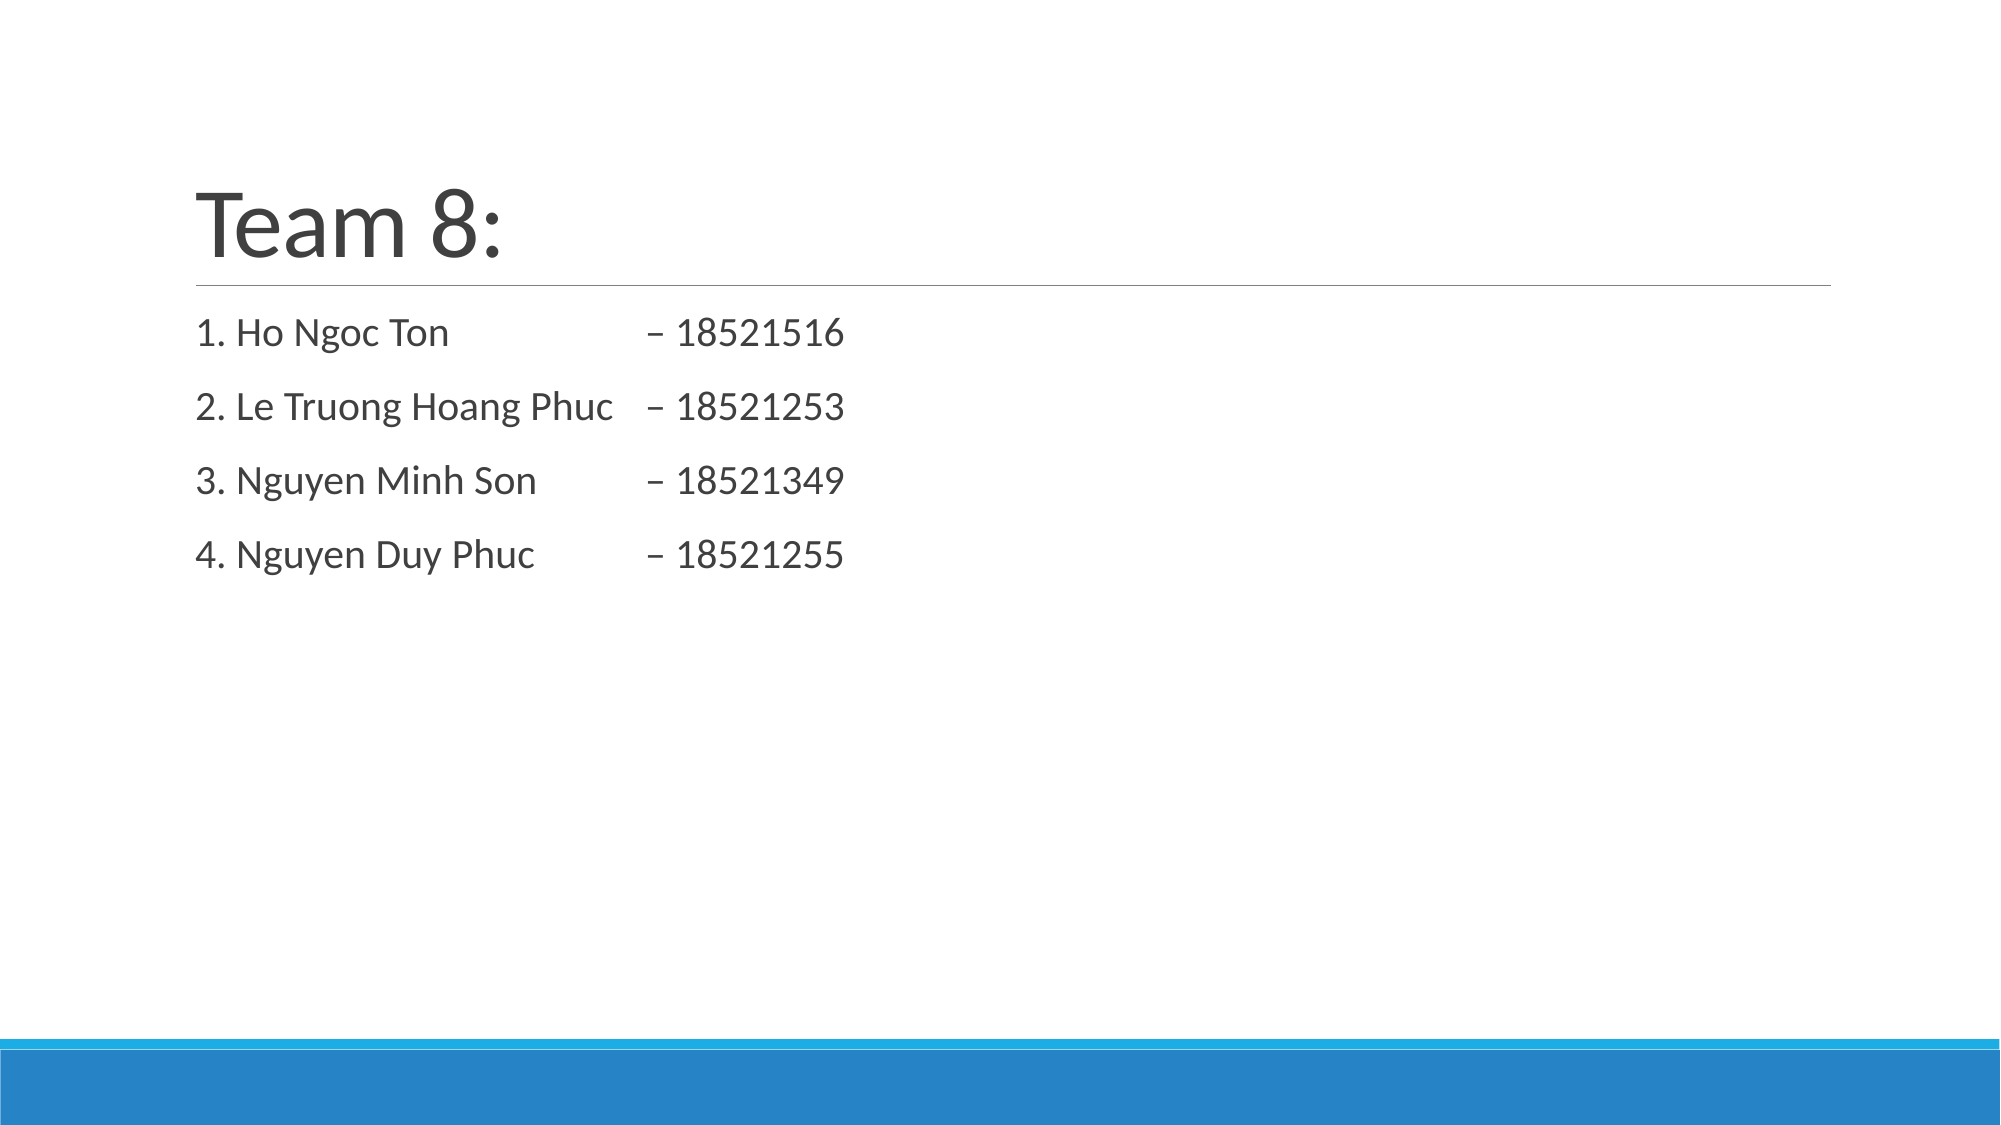

# Team 8:
1. Ho Ngoc Ton 		– 18521516
2. Le Truong Hoang Phuc	– 18521253
3. Nguyen Minh Son 	– 18521349
4. Nguyen Duy Phuc 	– 18521255